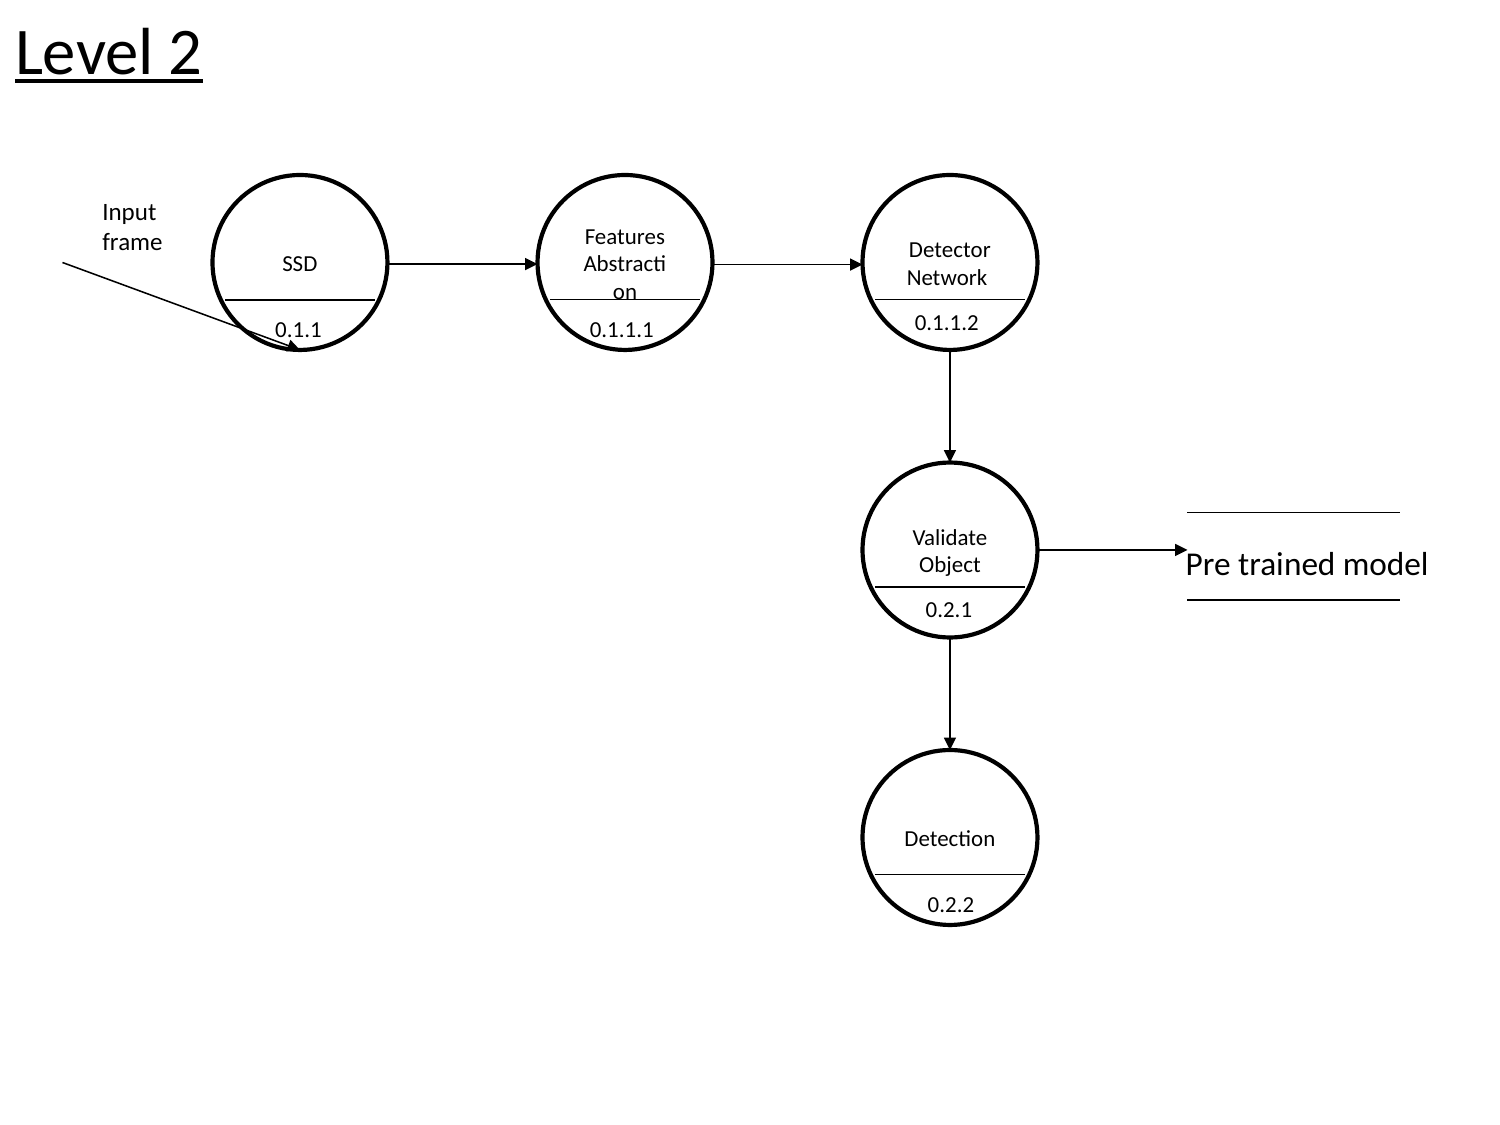

Level 2

SSD
Features Abstraction
Detector Network
Input frame
0.1.1.2
0.1.1
0.1.1.1
Validate Object
Pre trained model
0.2.1
Detection
0.2.2